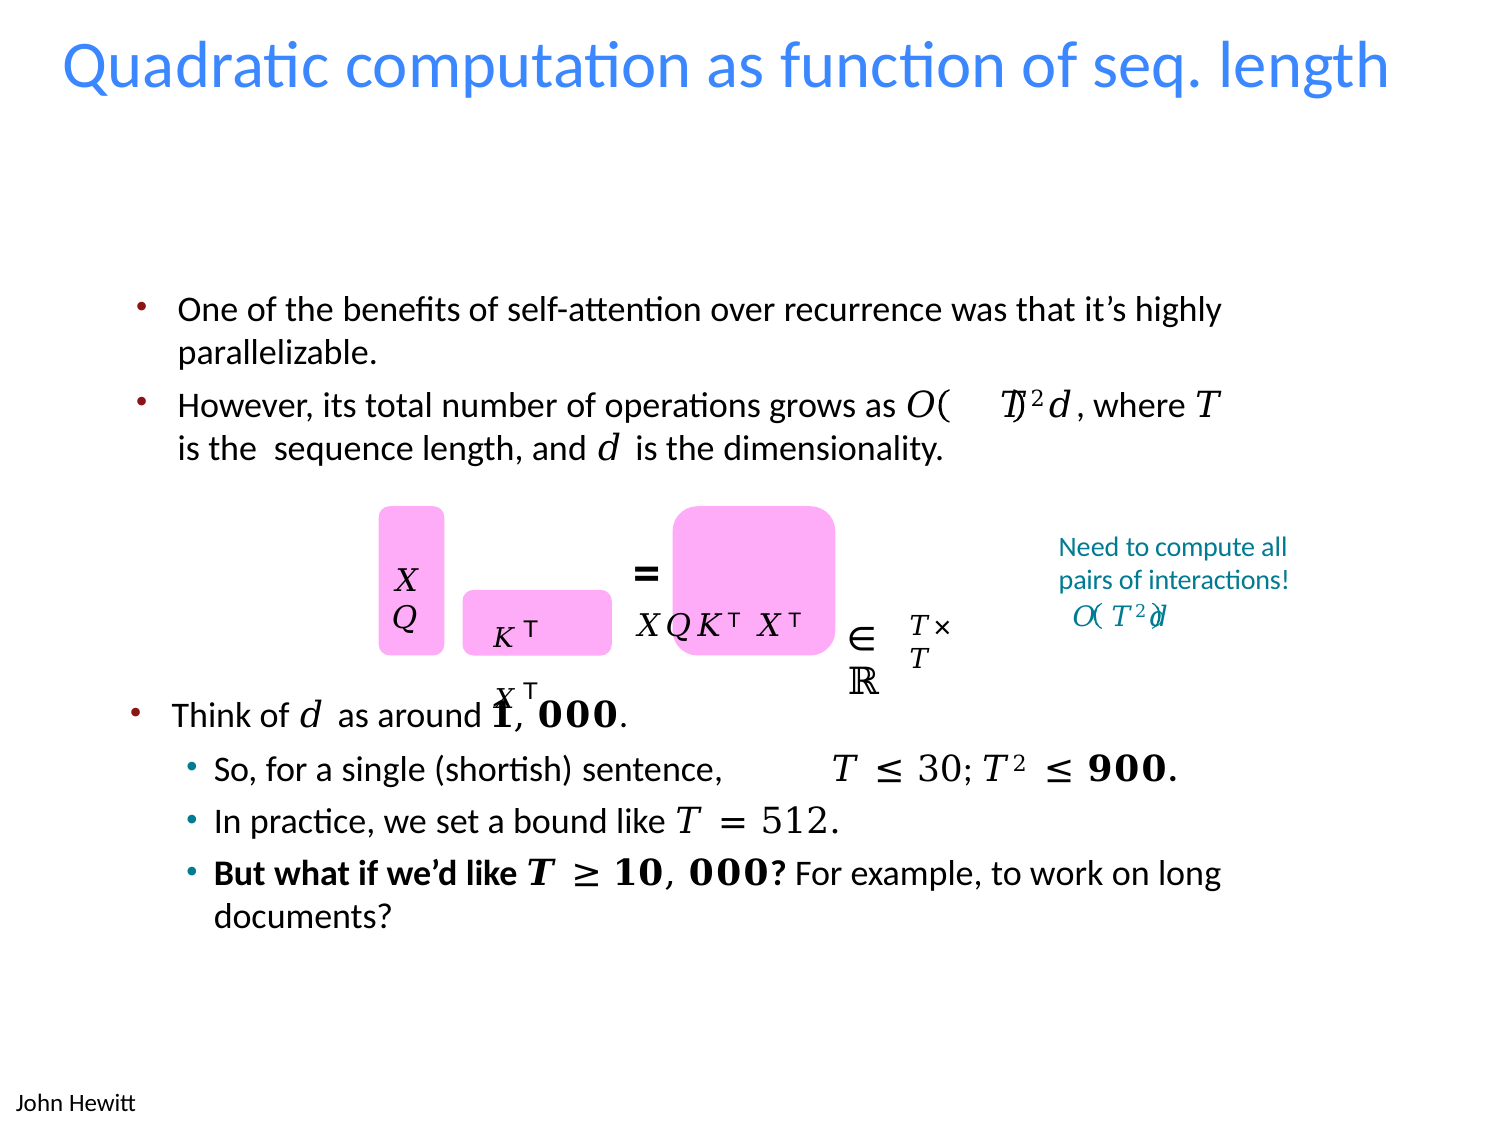

# Quadratic computation as function of seq. length
One of the benefits of self-attention over recurrence was that it’s highly
parallelizable.
However, its total number of operations grows as 𝑂	𝑇2𝑑	, where 𝑇 is the  sequence length, and 𝑑 is the dimensionality.

Need to compute all  pairs of interactions!
𝑂 𝑇2𝑑
=	𝑋𝑄𝐾𝖳 𝑋𝖳
𝑋𝑄
𝐾𝖳 𝑋𝖳

𝑇×𝑇
∈ ℝ
Think of 𝑑 as around 𝟏, 𝟎𝟎𝟎.
So, for a single (shortish) sentence,	𝑇 ≤ 30; 𝑇2 ≤ 𝟗𝟎𝟎.
In practice, we set a bound like 𝑇 = 512.
But what if we’d like 𝑻 ≥ 𝟏𝟎, 𝟎𝟎𝟎? For example, to work on long documents?
John Hewitt